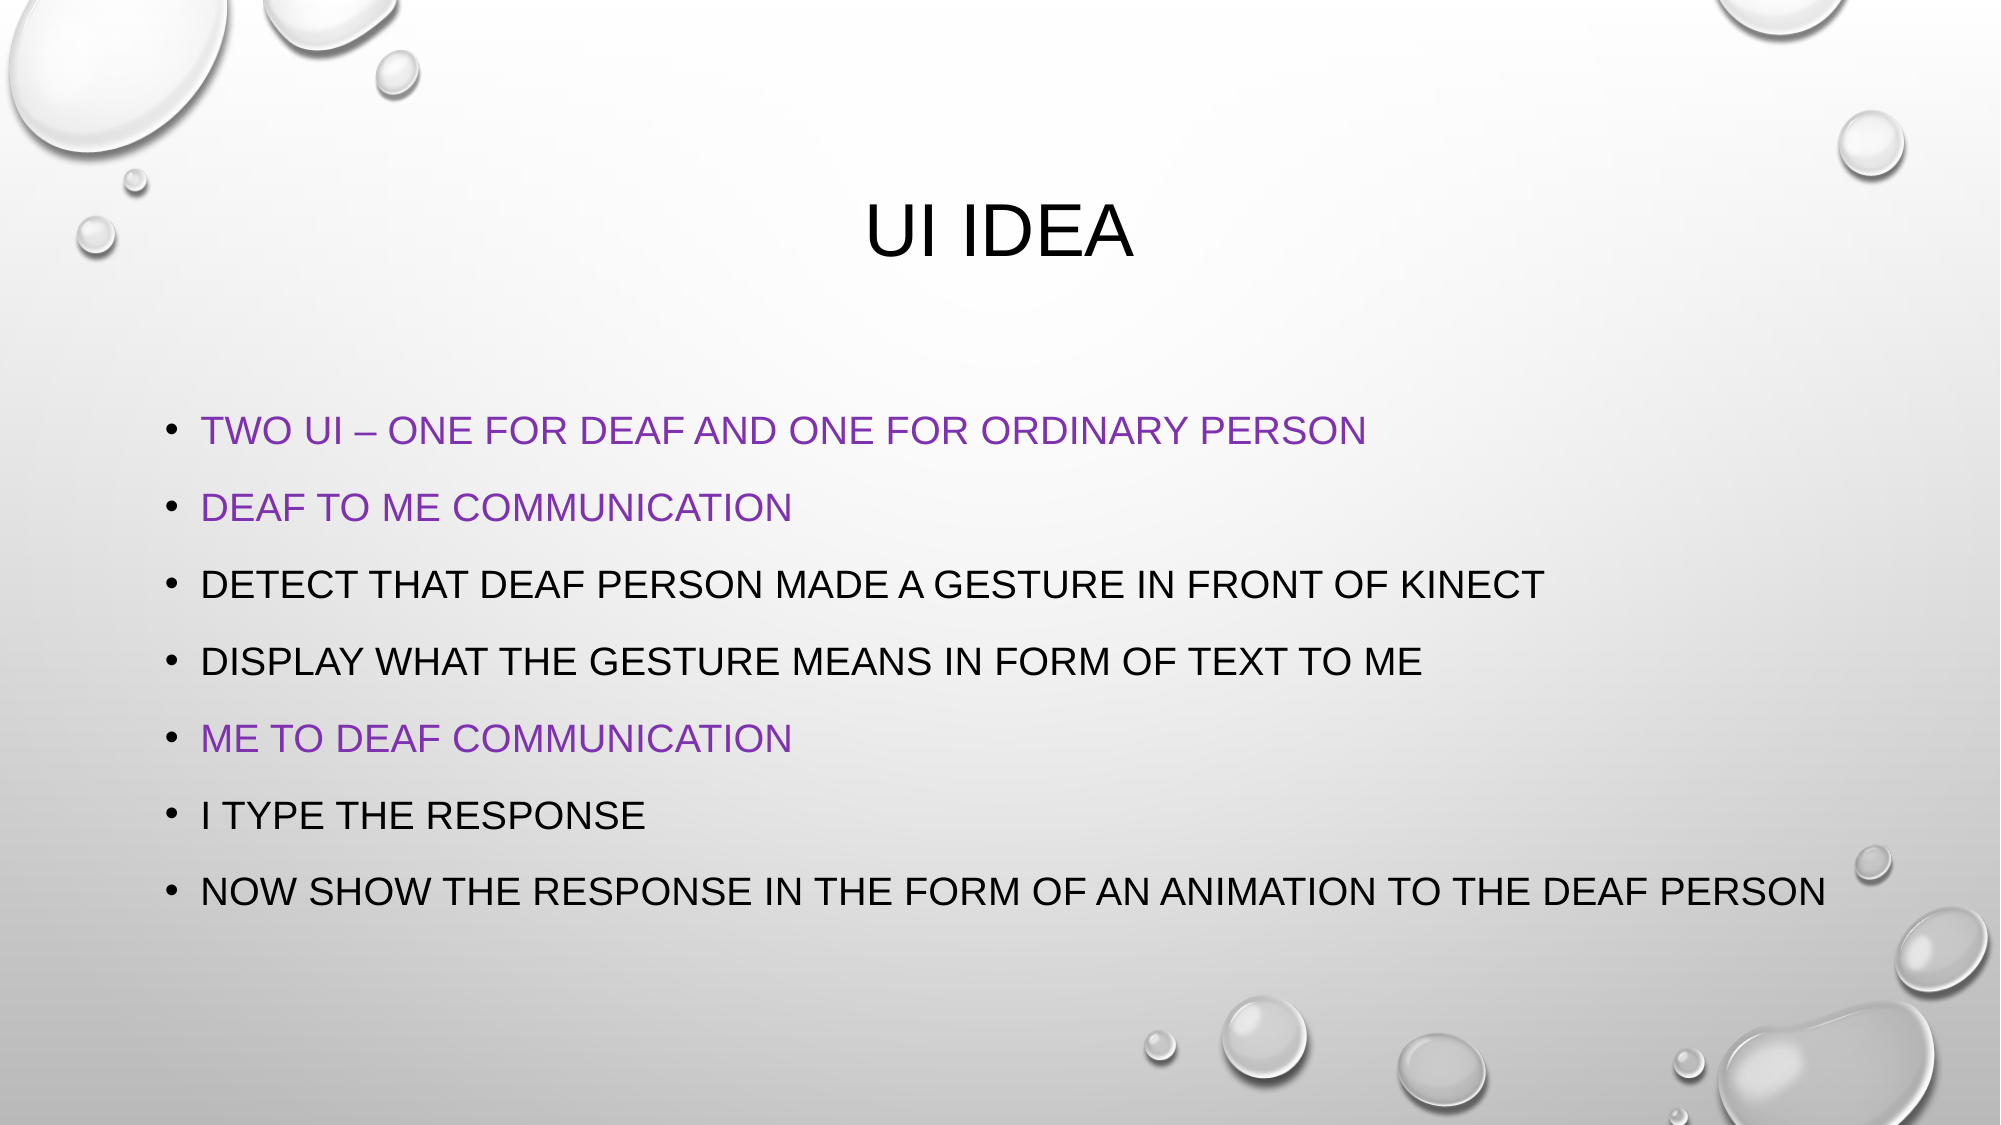

# UI IDEA
Two UI – one for deaf and one for ordinary person
Deaf to me communication
Detect that DEAF person made a gesture in front of Kinect
display what the gesture means in form of text to me
me to deaf communication
I type the response
Now show the response in the form of an animation to the deaf person